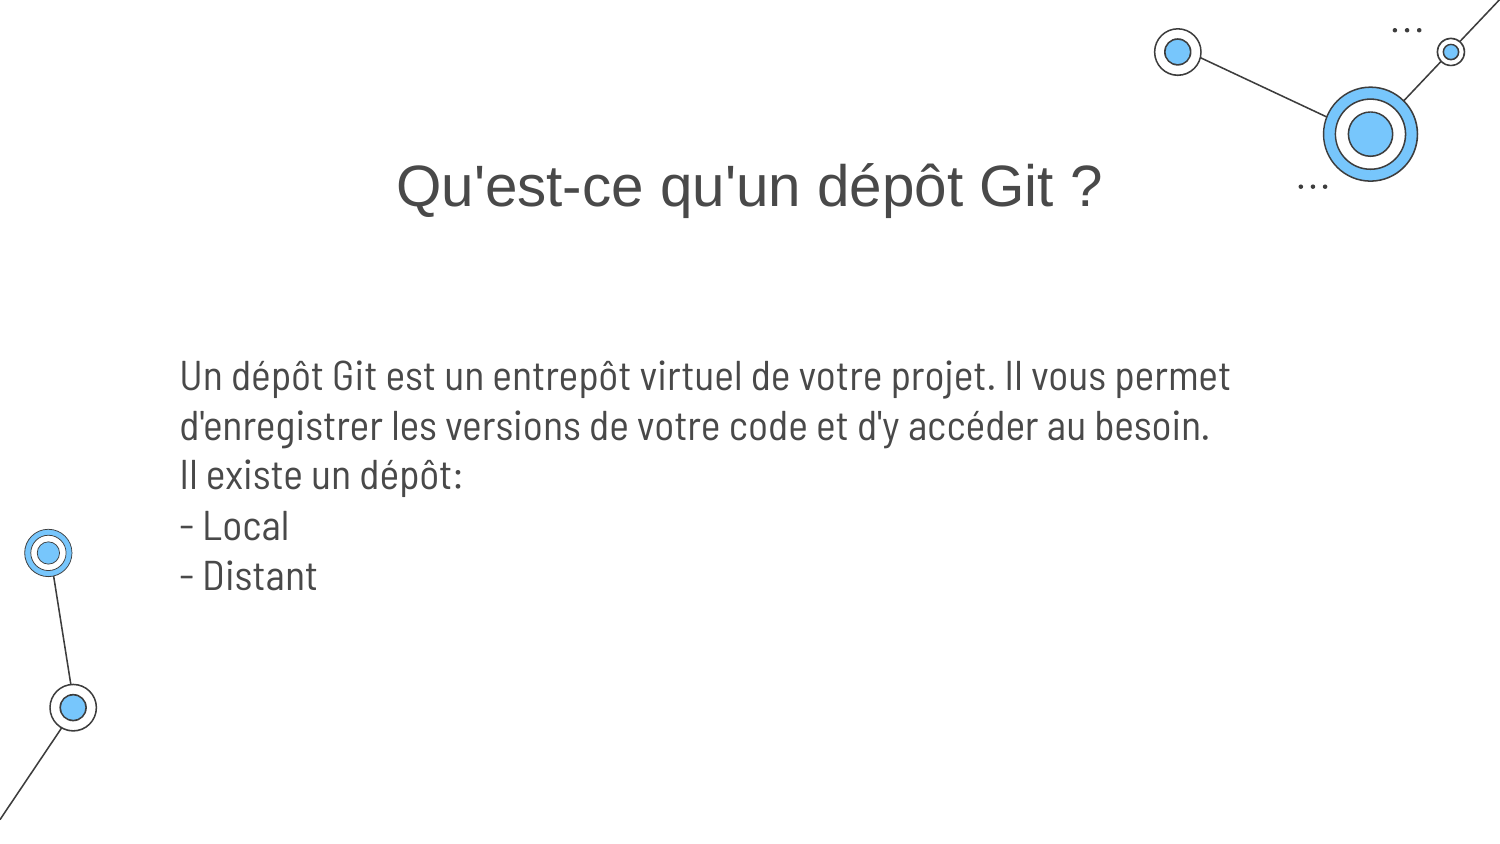

# Qu'est-ce qu'un dépôt Git ?
Un dépôt Git est un entrepôt virtuel de votre projet. Il vous permet d'enregistrer les versions de votre code et d'y accéder au besoin.
Il existe un dépôt:
- Local
- Distant